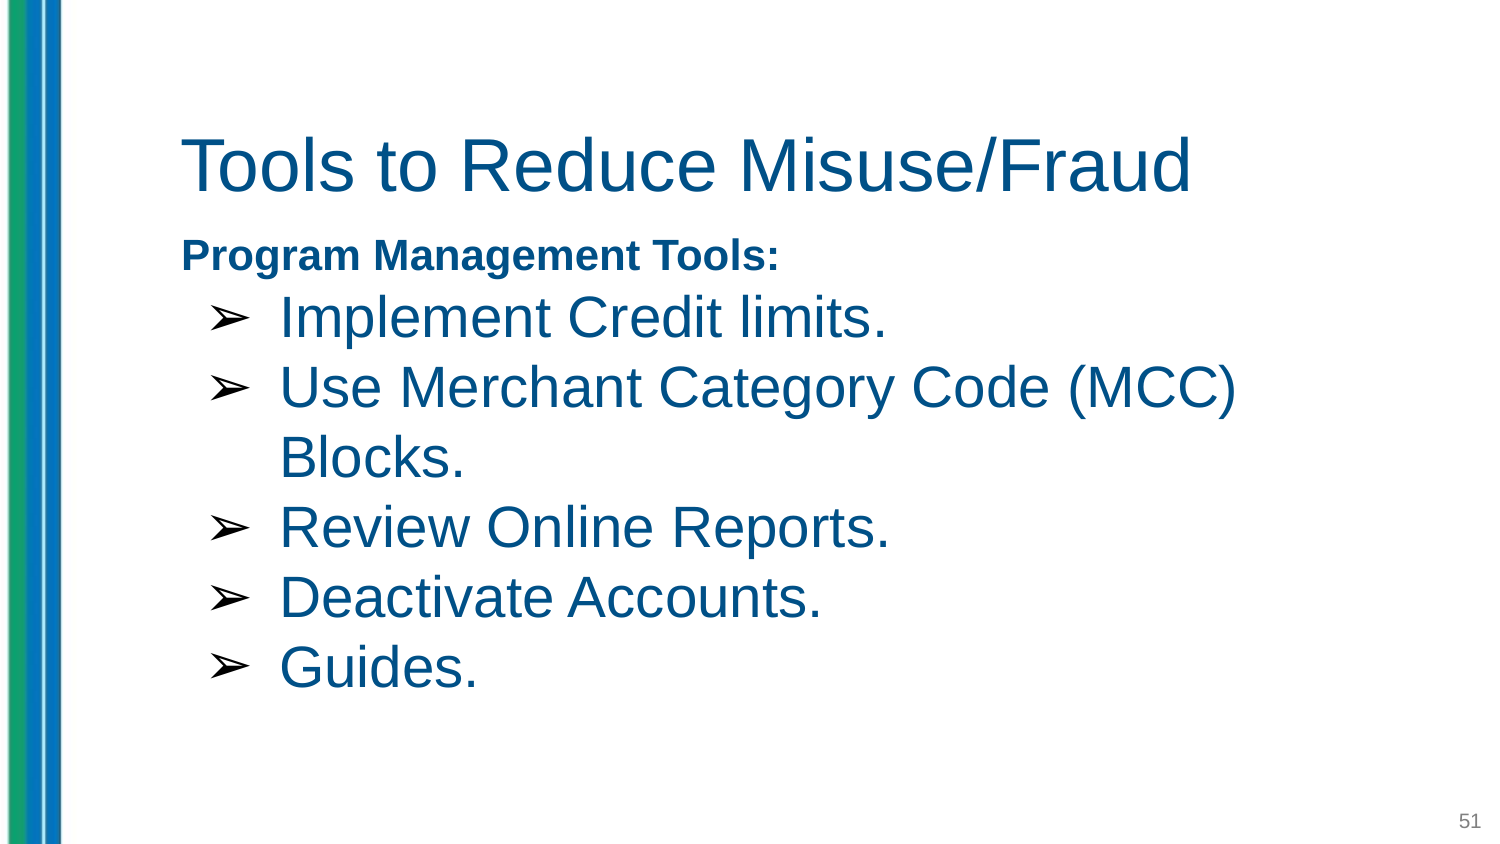

# Tools to Reduce Misuse/Fraud
Program Management Tools:
Implement Credit limits.
Use Merchant Category Code (MCC) Blocks.
Review Online Reports.
Deactivate Accounts.
Guides.